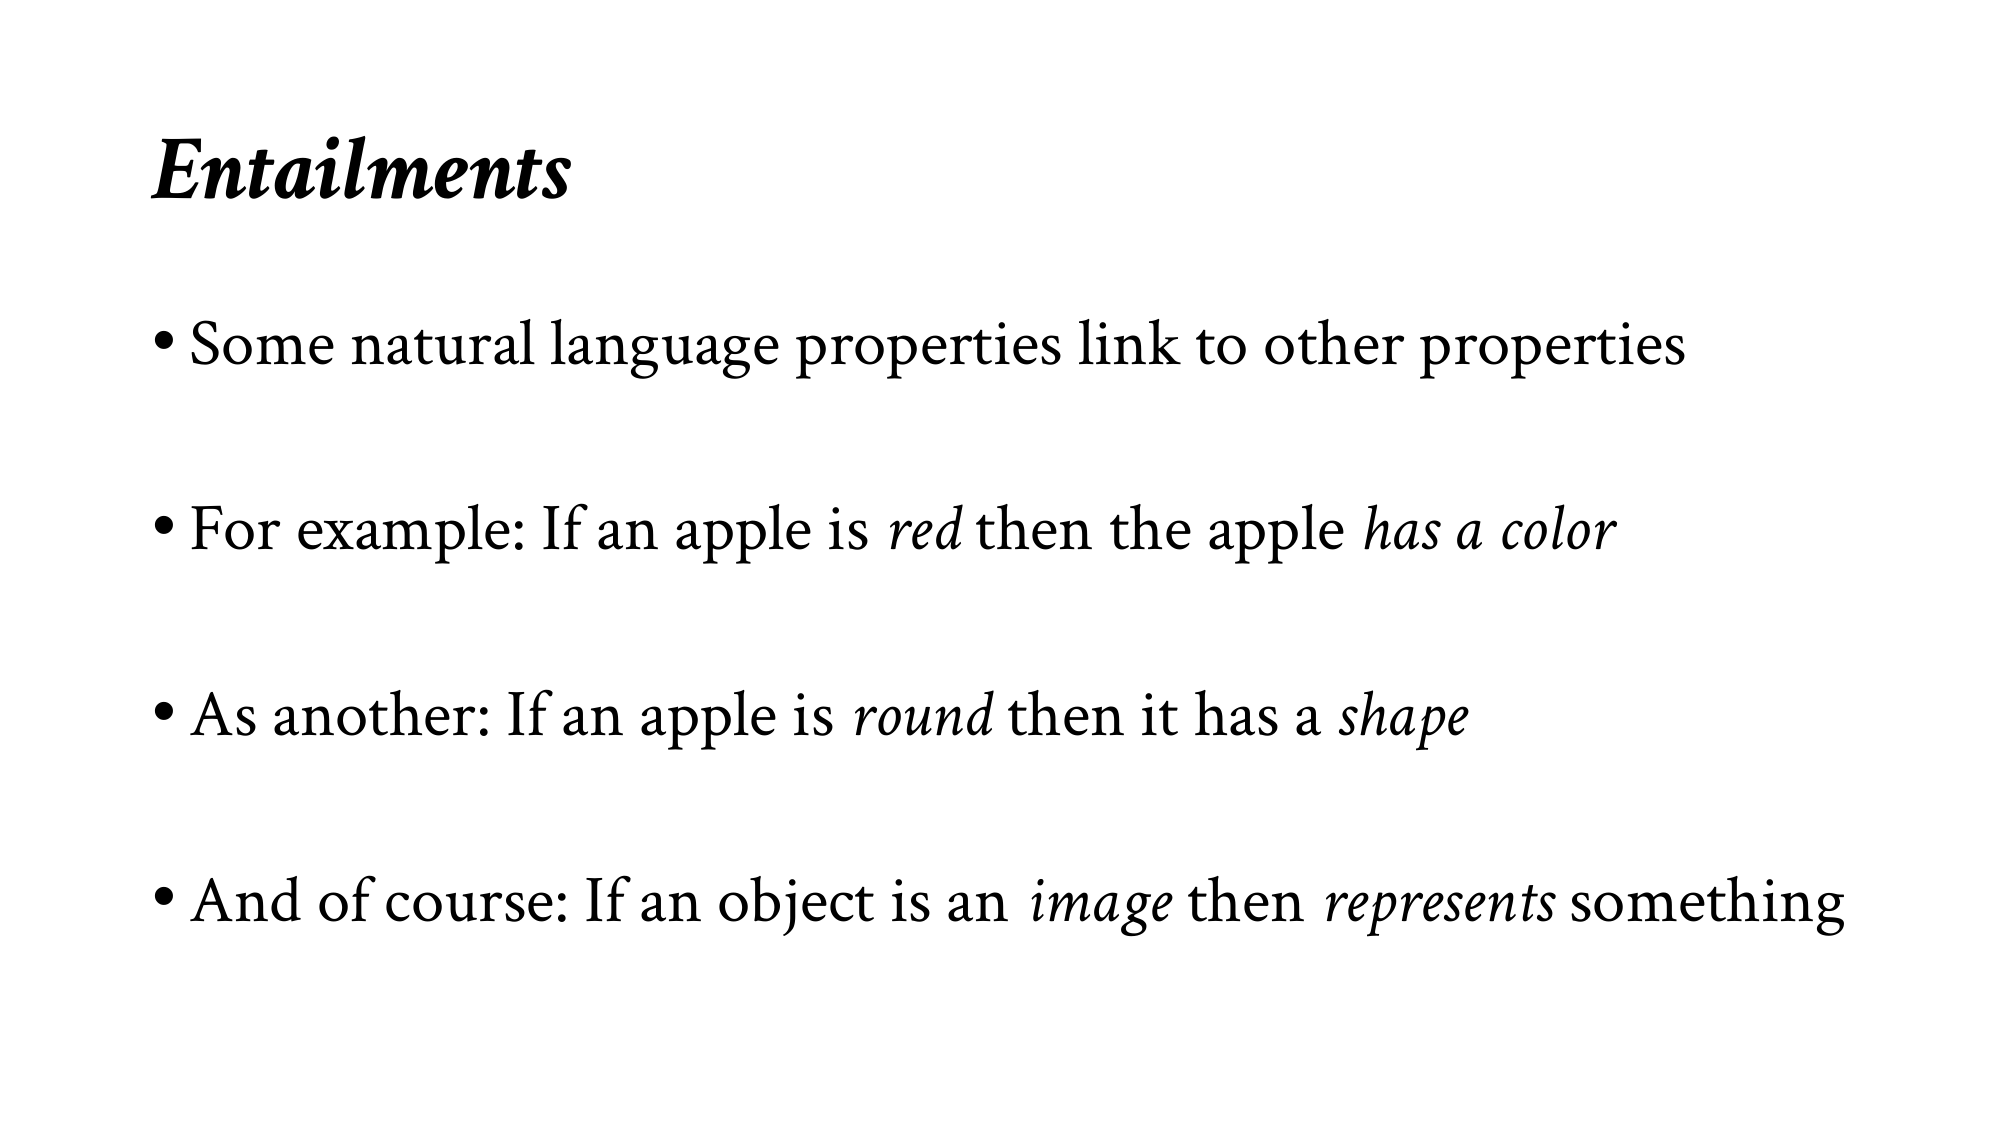

# Entailments
Some natural language properties link to other properties

For example: If an apple is red then the apple has a color

As another: If an apple is round then it has a shape

And of course: If an object is an image then represents something